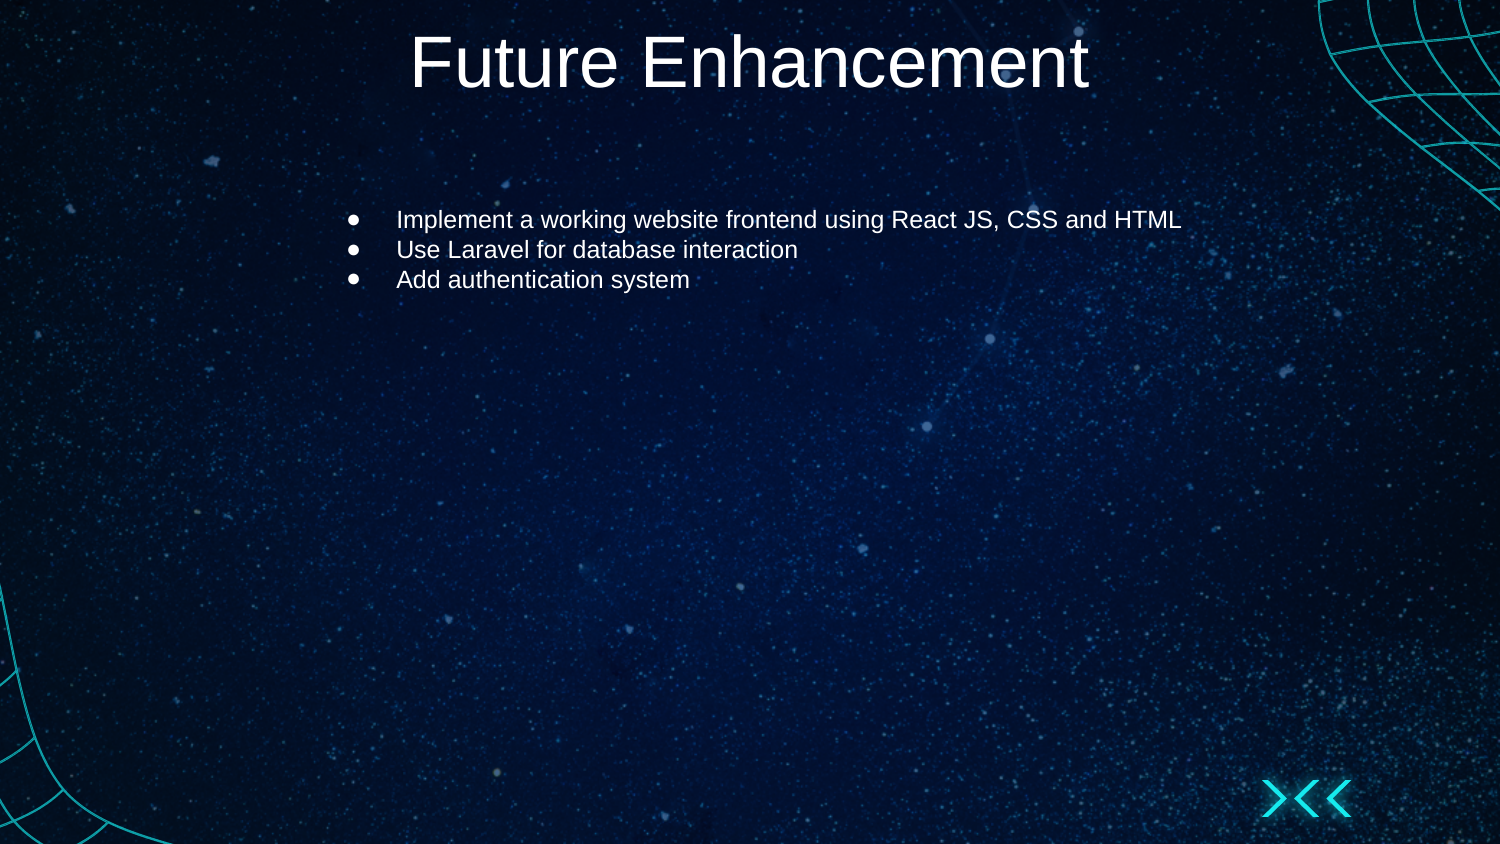

# Future Enhancement
Implement a working website frontend using React JS, CSS and HTML
Use Laravel for database interaction
Add authentication system